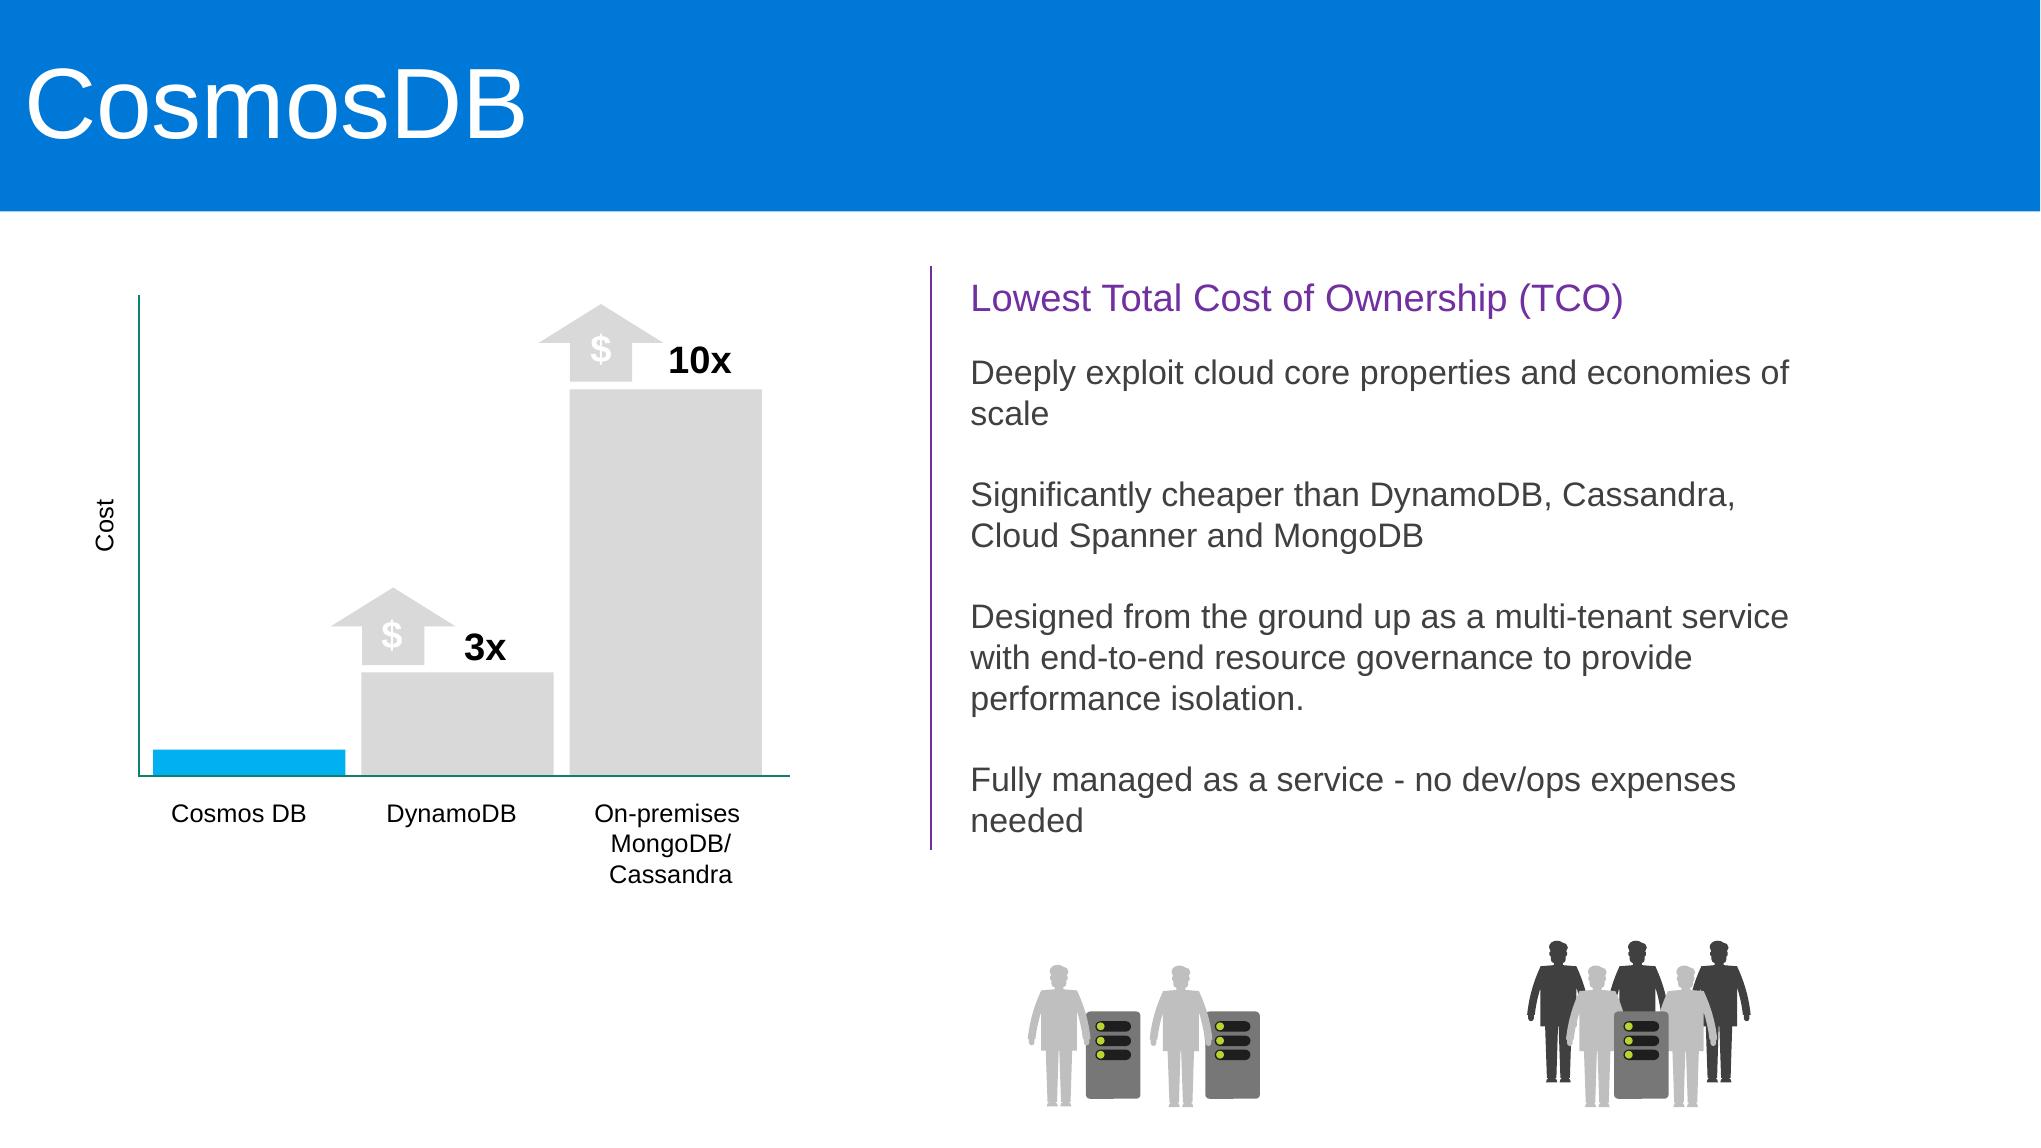

CosmosDB
Lowest Total Cost of Ownership (TCO)

$
10x
Deeply exploit cloud core properties and economies of scale

Significantly cheaper than DynamoDB, Cassandra, Cloud Spanner and MongoDB

Designed from the ground up as a multi-tenant service with end-to-end resource governance to provide performance isolation.

Fully managed as a service - no dev/ops expenses needed

Cost

$
3x

Cosmos DB
DynamoDB
On-premises
MongoDB/
Cassandra